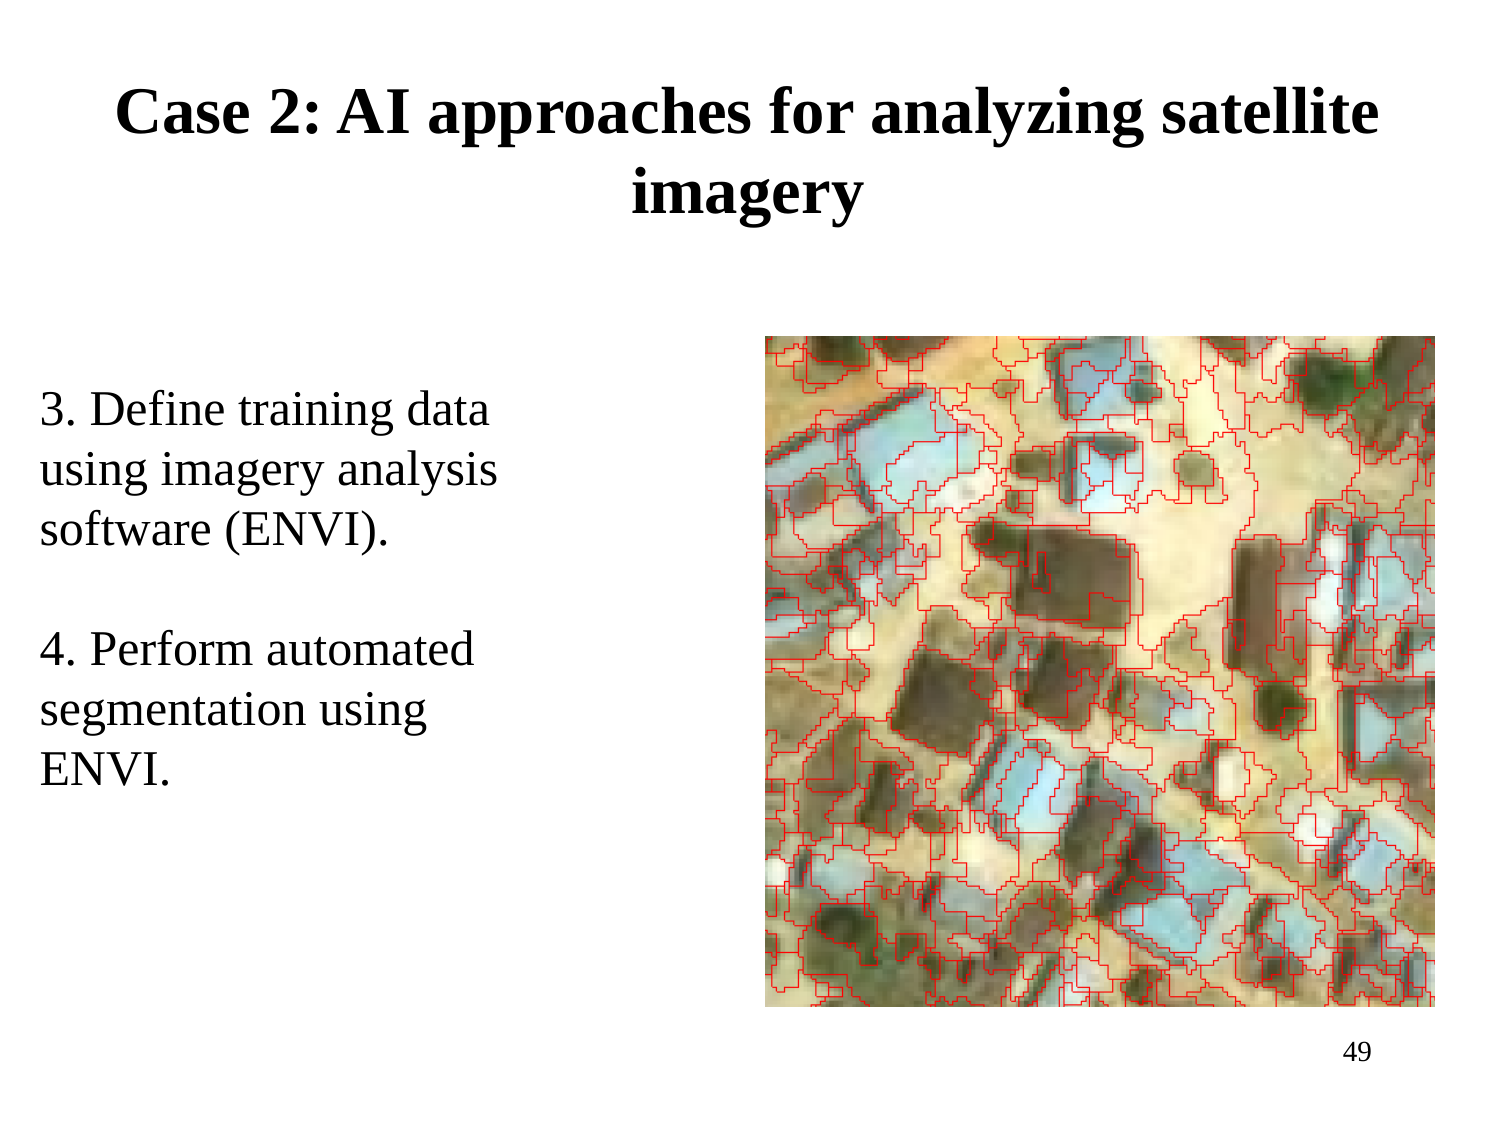

Case 2: AI approaches for analyzing satellite imagery

3. Define training data using imagery analysis software (ENVI).

4. Perform automated segmentation using ENVI.
49